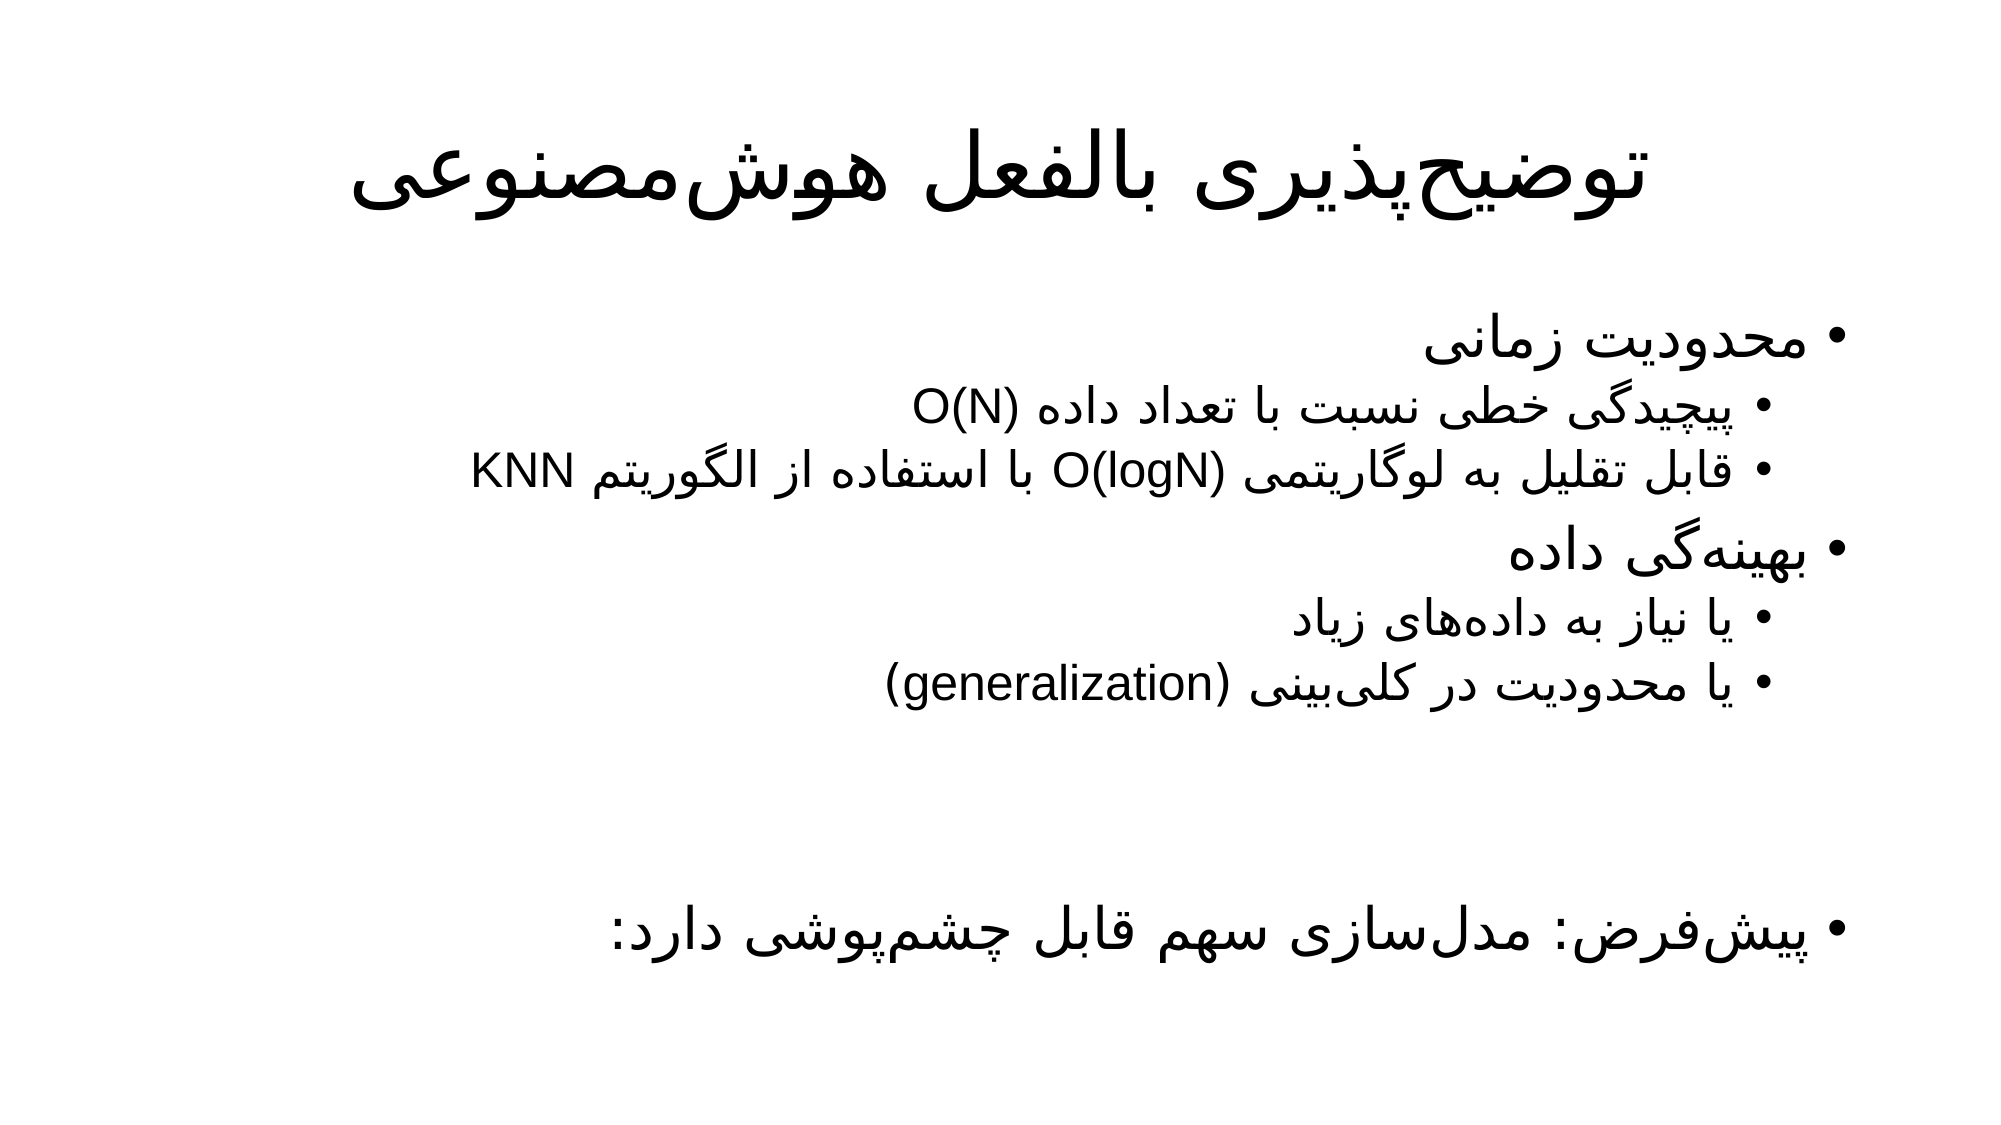

# توضیح‌پذیری بالفعل هوش‌مصنوعی
محدودیت‌ زمانی
پیچیدگی خطی نسبت با تعداد داده O(N)
قابل تقلیل به لوگاریتمی O(logN) با استفاده از الگوریتم KNN
بهینه‌گی داده
یا نیاز به داده‌های زیاد
یا محدودیت در کلی‌بینی (generalization)

پیش‌فرض: مدل‌سازی سهم قابل چشم‌پوشی دارد: